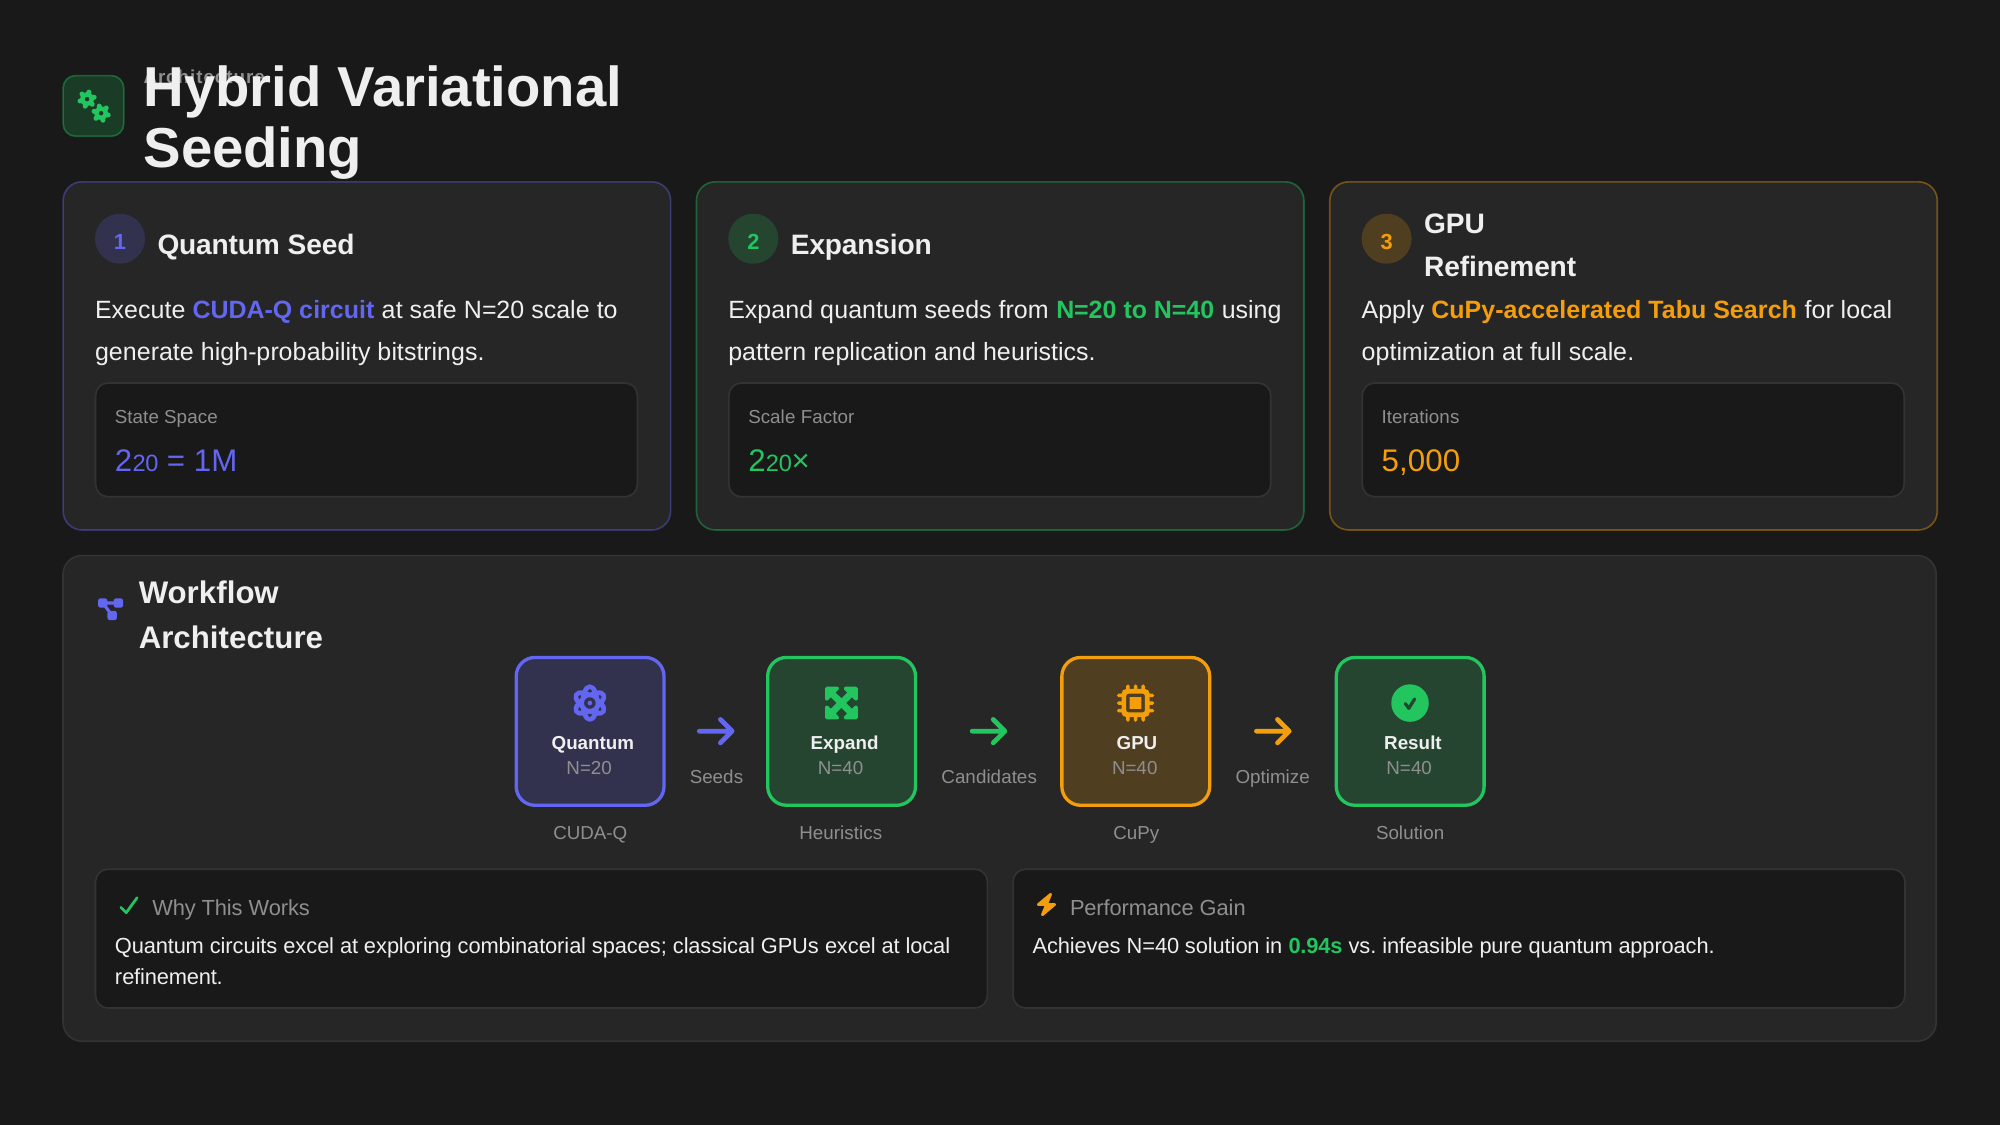

Architecture

Hybrid Variational Seeding

1

2

3

Quantum Seed
Expansion
GPU Refinement
Execute CUDA-Q circuit at safe N=20 scale to generate high-probability bitstrings.
Expand quantum seeds from N=20 to N=40 using pattern replication and heuristics.
Apply CuPy-accelerated Tabu Search for local optimization at full scale.

State Space
Scale Factor
Iterations
220 = 1M
220×
5,000

Workflow Architecture

Quantum
Expand
GPU
Result
N=20
N=40
N=40
N=40
Seeds
Candidates
Optimize
CUDA-Q
Heuristics
CuPy
Solution

Why This Works
Performance Gain

Quantum circuits excel at exploring combinatorial spaces; classical GPUs excel at local refinement.
Achieves N=40 solution in 0.94s vs. infeasible pure quantum approach.